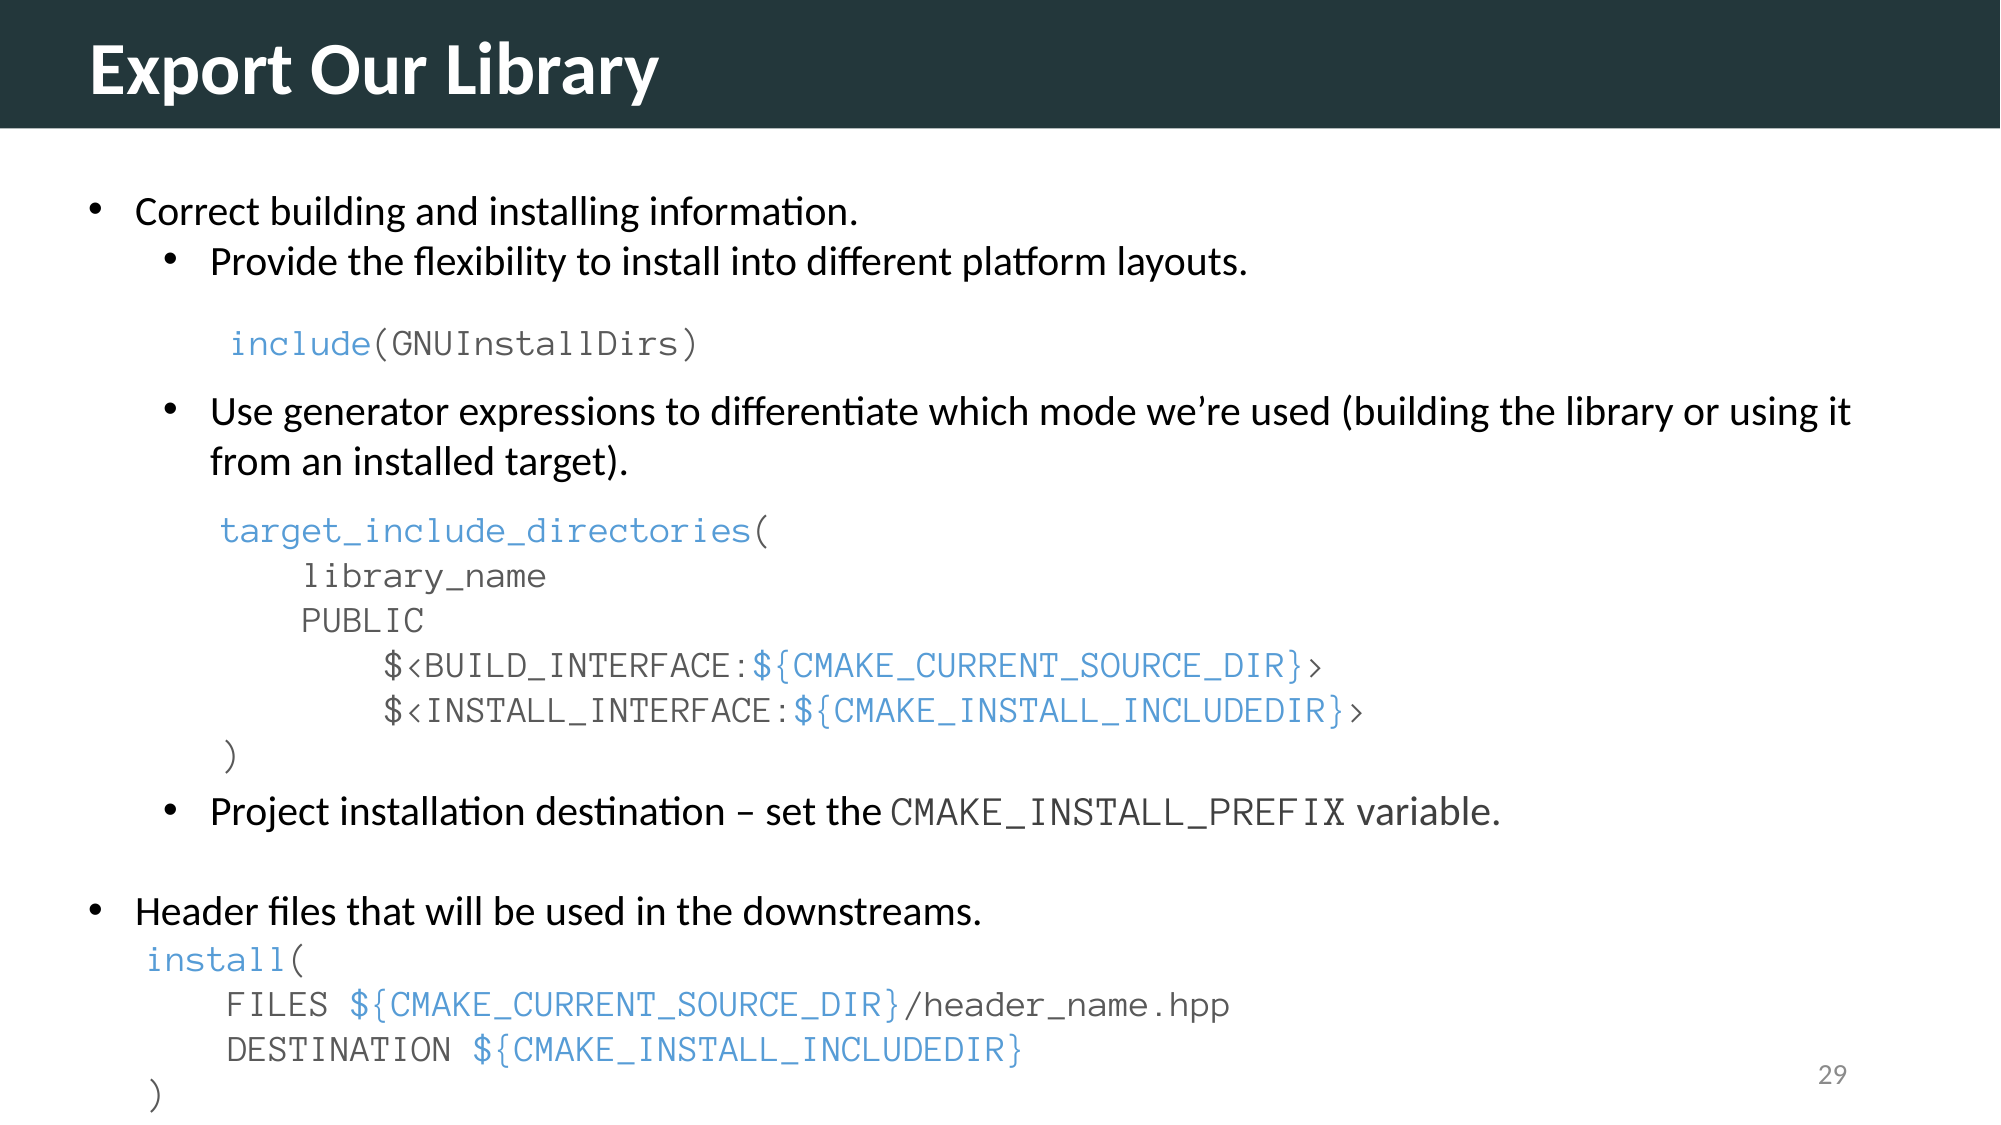

Export Our Library
Correct building and installing information.
Provide the flexibility to install into different platform layouts.

Use generator expressions to differentiate which mode we’re used (building the library or using it from an installed target).

Project installation destination – set the CMAKE_INSTALL_PREFIX variable.

Header files that will be used in the downstreams.

include(GNUInstallDirs)
target_include_directories(
    library_name
    PUBLIC
        $<BUILD_INTERFACE:${CMAKE_CURRENT_SOURCE_DIR}>
        $<INSTALL_INTERFACE:${CMAKE_INSTALL_INCLUDEDIR}>
)
install(
    FILES ${CMAKE_CURRENT_SOURCE_DIR}/header_name.hpp
    DESTINATION ${CMAKE_INSTALL_INCLUDEDIR}
)
29